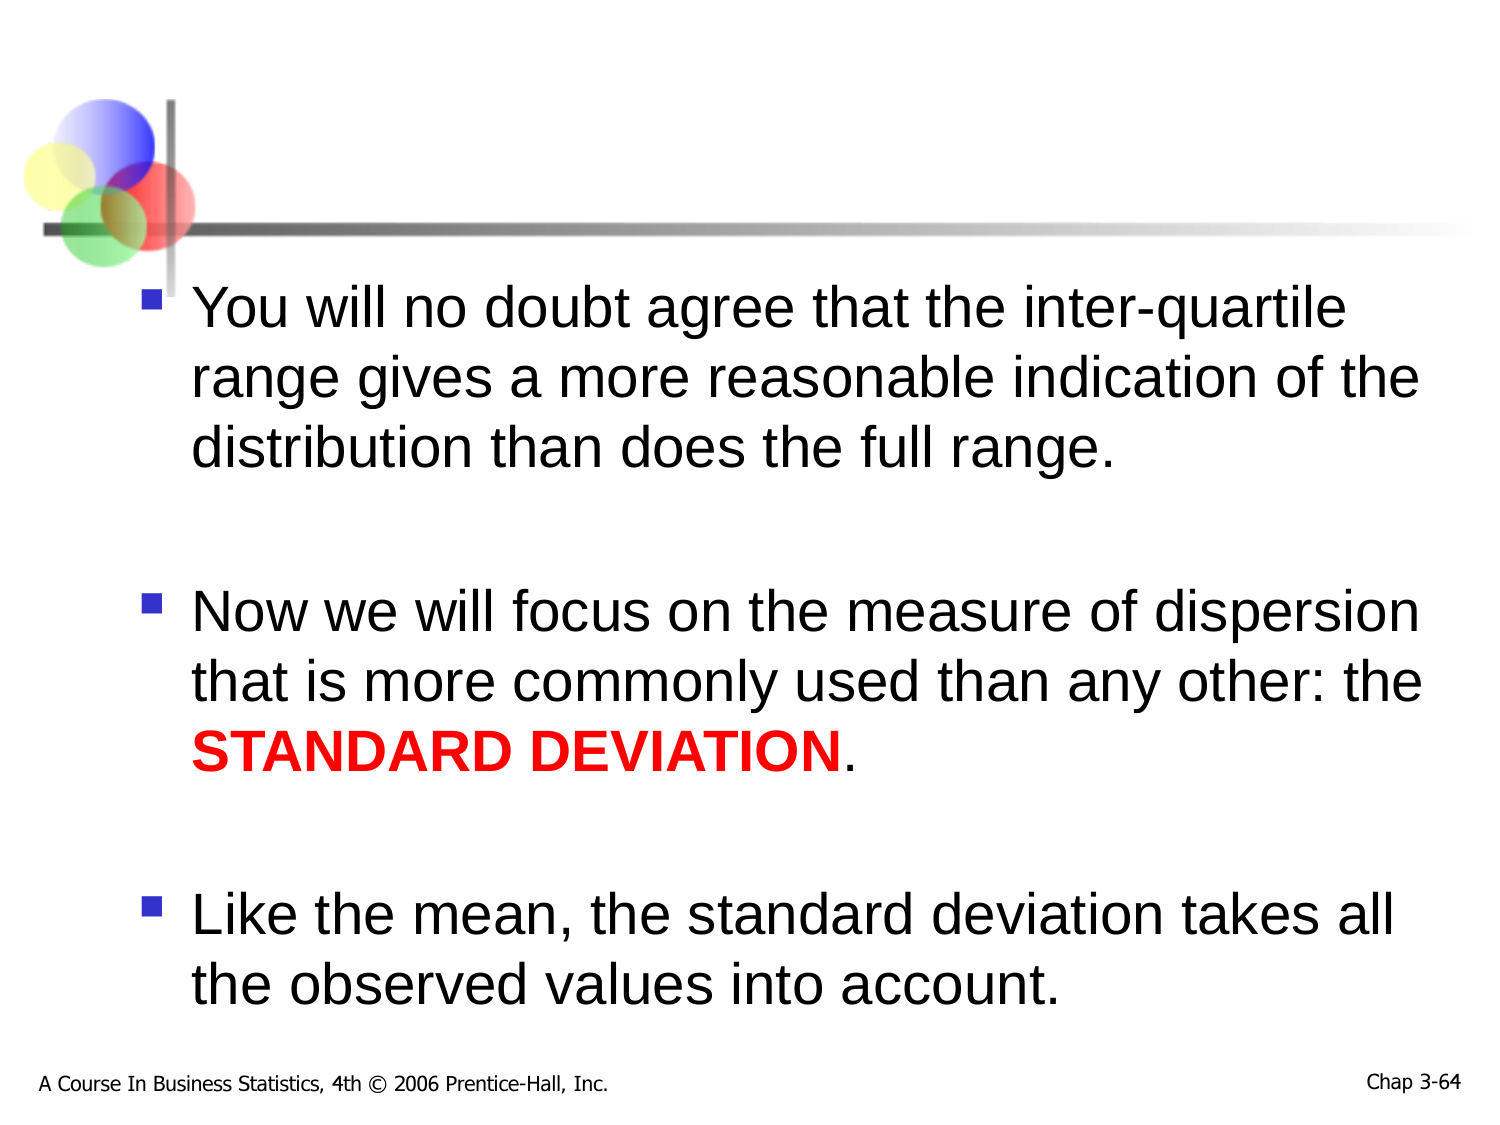

#
You will no doubt agree that the inter-quartile range gives a more reasonable indication of the distribution than does the full range.

Now we will focus on the measure of dispersion that is more commonly used than any other: the STANDARD DEVIATION.

Like the mean, the standard deviation takes all the observed values into account.
A Course In Business Statistics, 4th © 2006 Prentice-Hall, Inc.
Chap 3-64